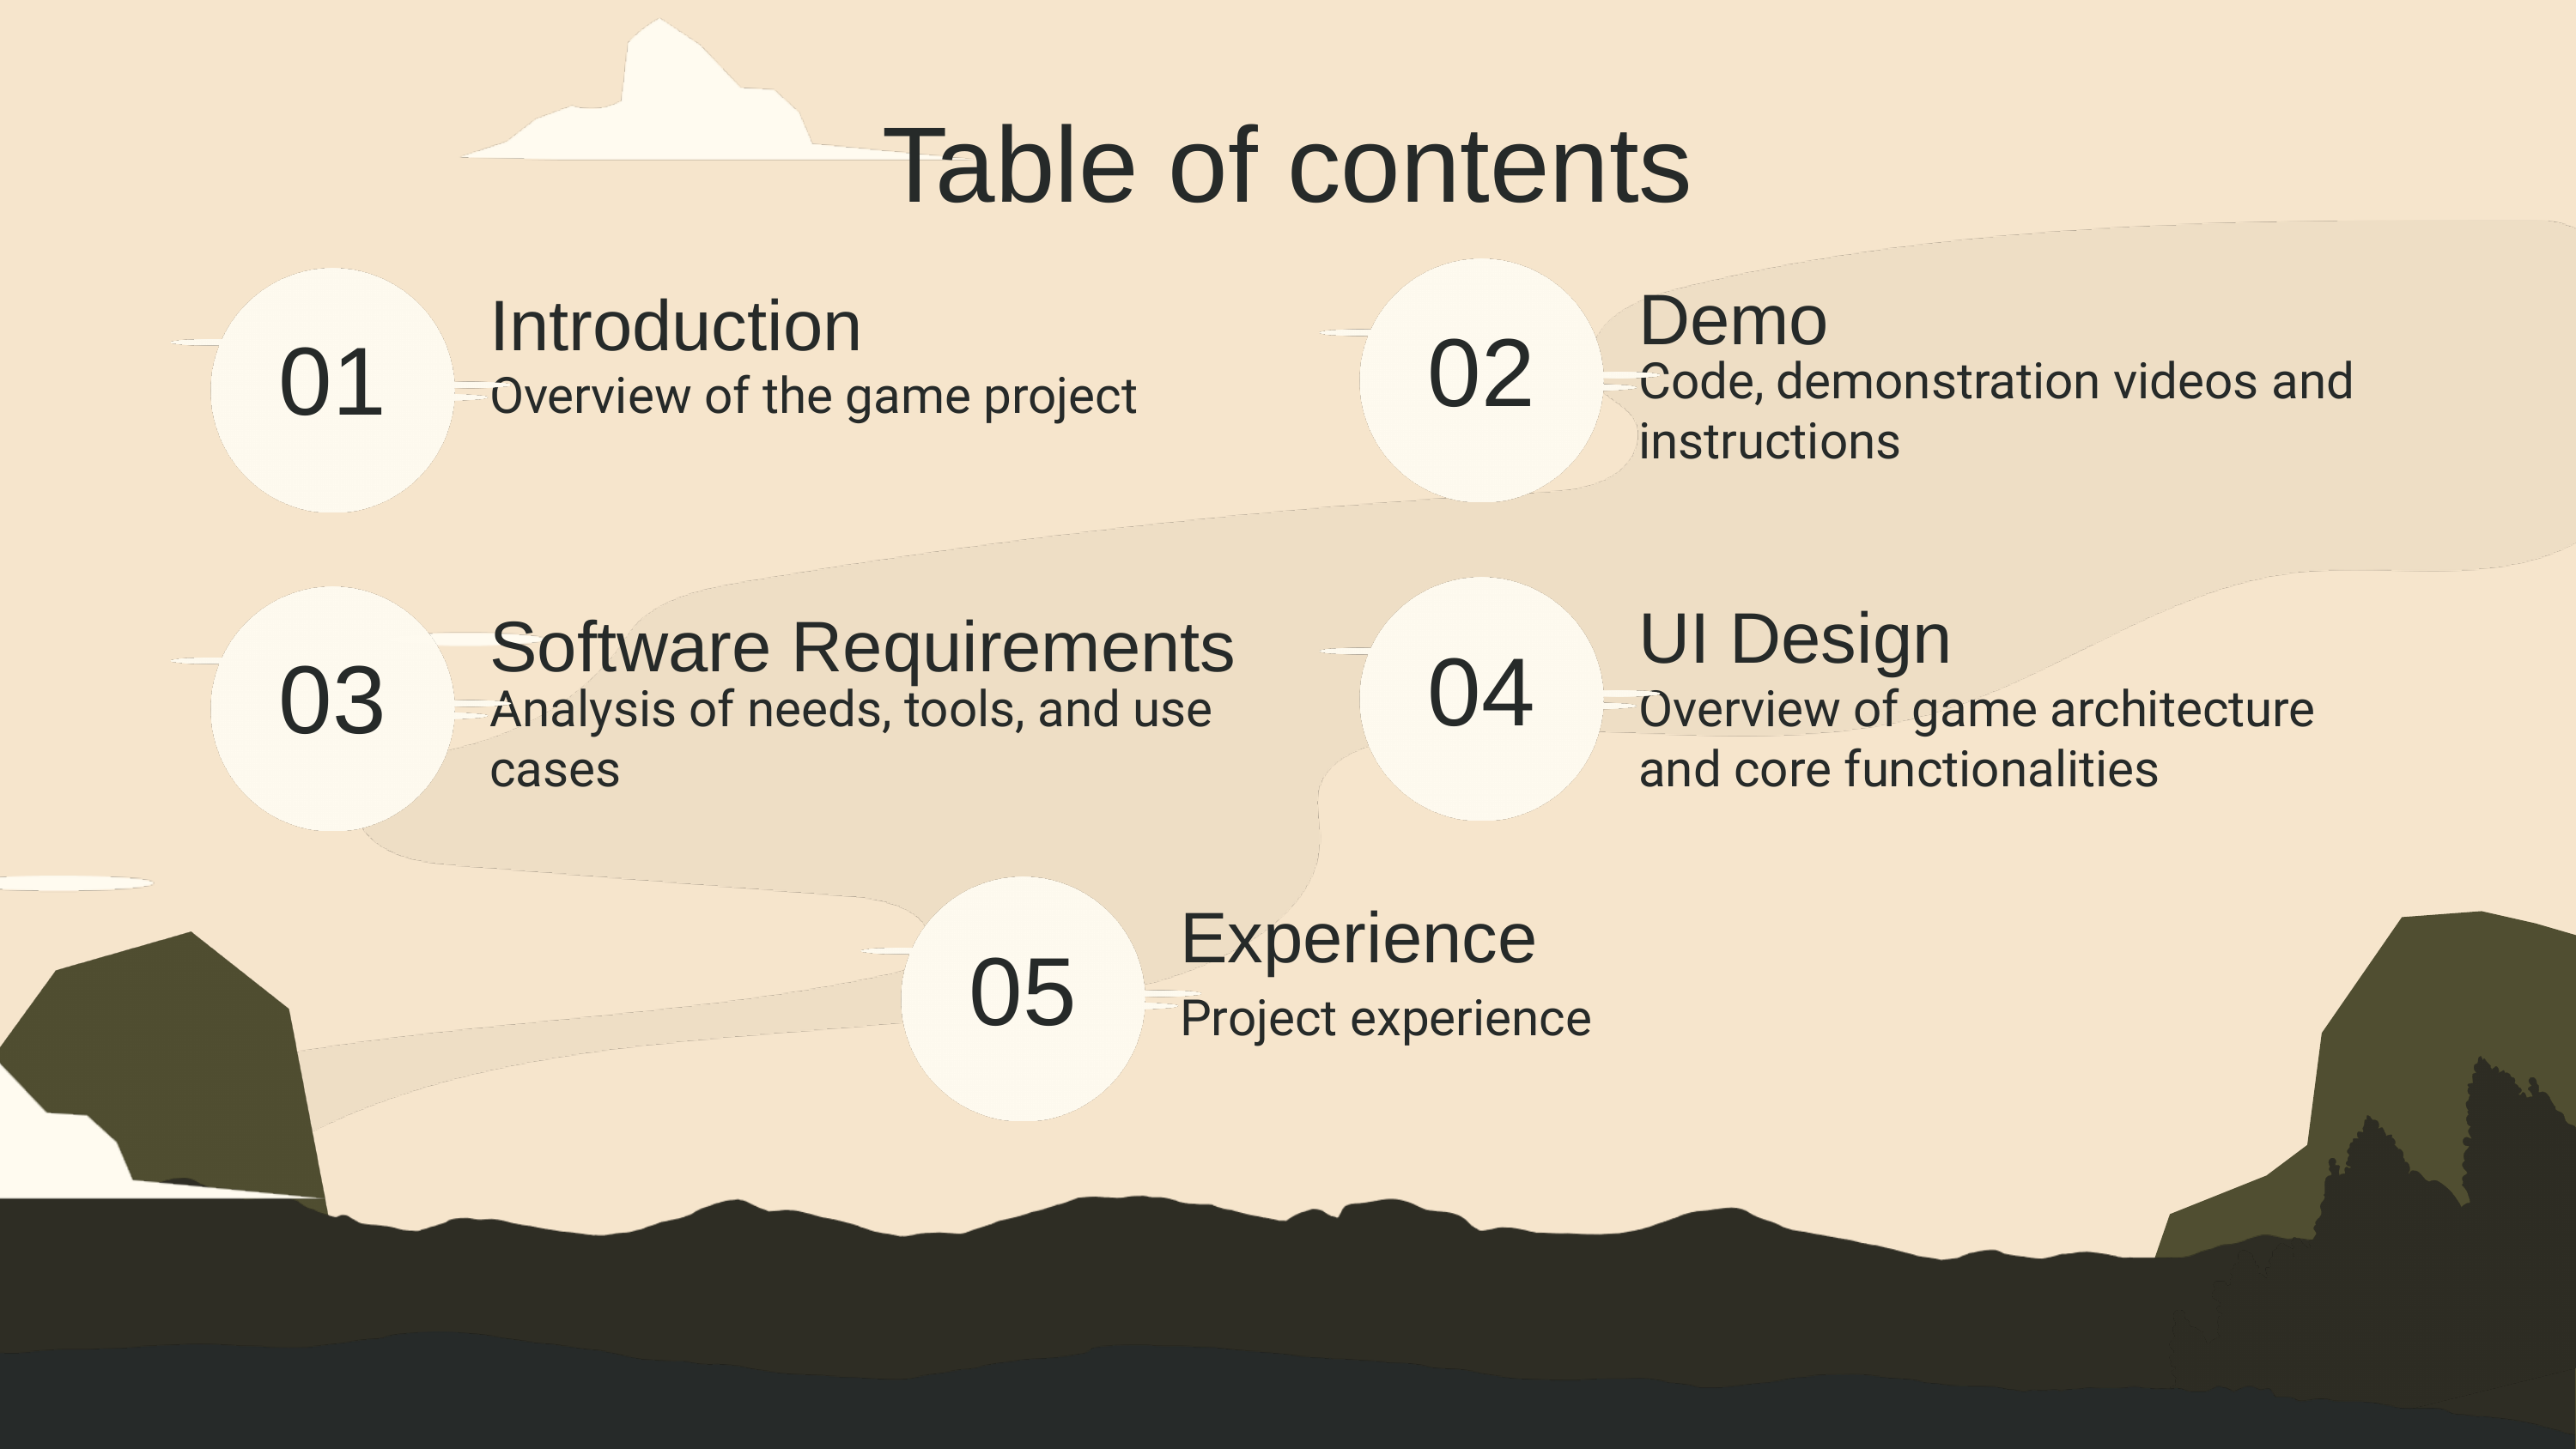

Table of contents

Demo
02
Code, demonstration videos and instructions

Introduction
01
Overview of the game project

UI Design
04
Overview of game architecture and core functionalities

Software Requirements
03
Analysis of needs, tools, and use cases

Experience
05
Project experience